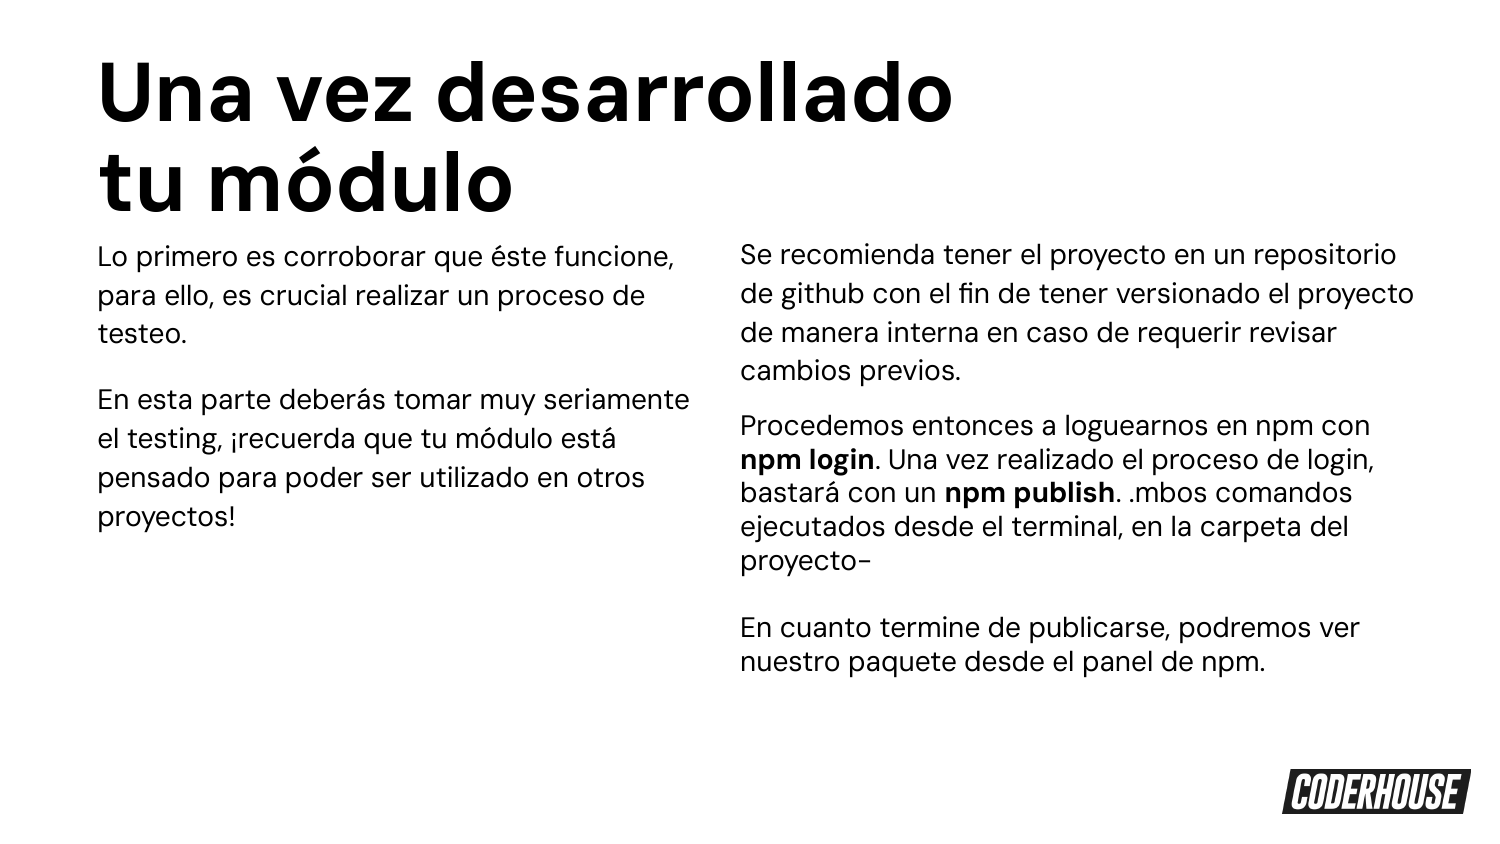

Una vez desarrollado
tu módulo
Se recomienda tener el proyecto en un repositorio de github con el fin de tener versionado el proyecto de manera interna en caso de requerir revisar cambios previos.
Procedemos entonces a loguearnos en npm con npm login. Una vez realizado el proceso de login, bastará con un npm publish. .mbos comandos ejecutados desde el terminal, en la carpeta del proyecto-

En cuanto termine de publicarse, podremos ver nuestro paquete desde el panel de npm.
Lo primero es corroborar que éste funcione, para ello, es crucial realizar un proceso de testeo.
En esta parte deberás tomar muy seriamente el testing, ¡recuerda que tu módulo está pensado para poder ser utilizado en otros proyectos!